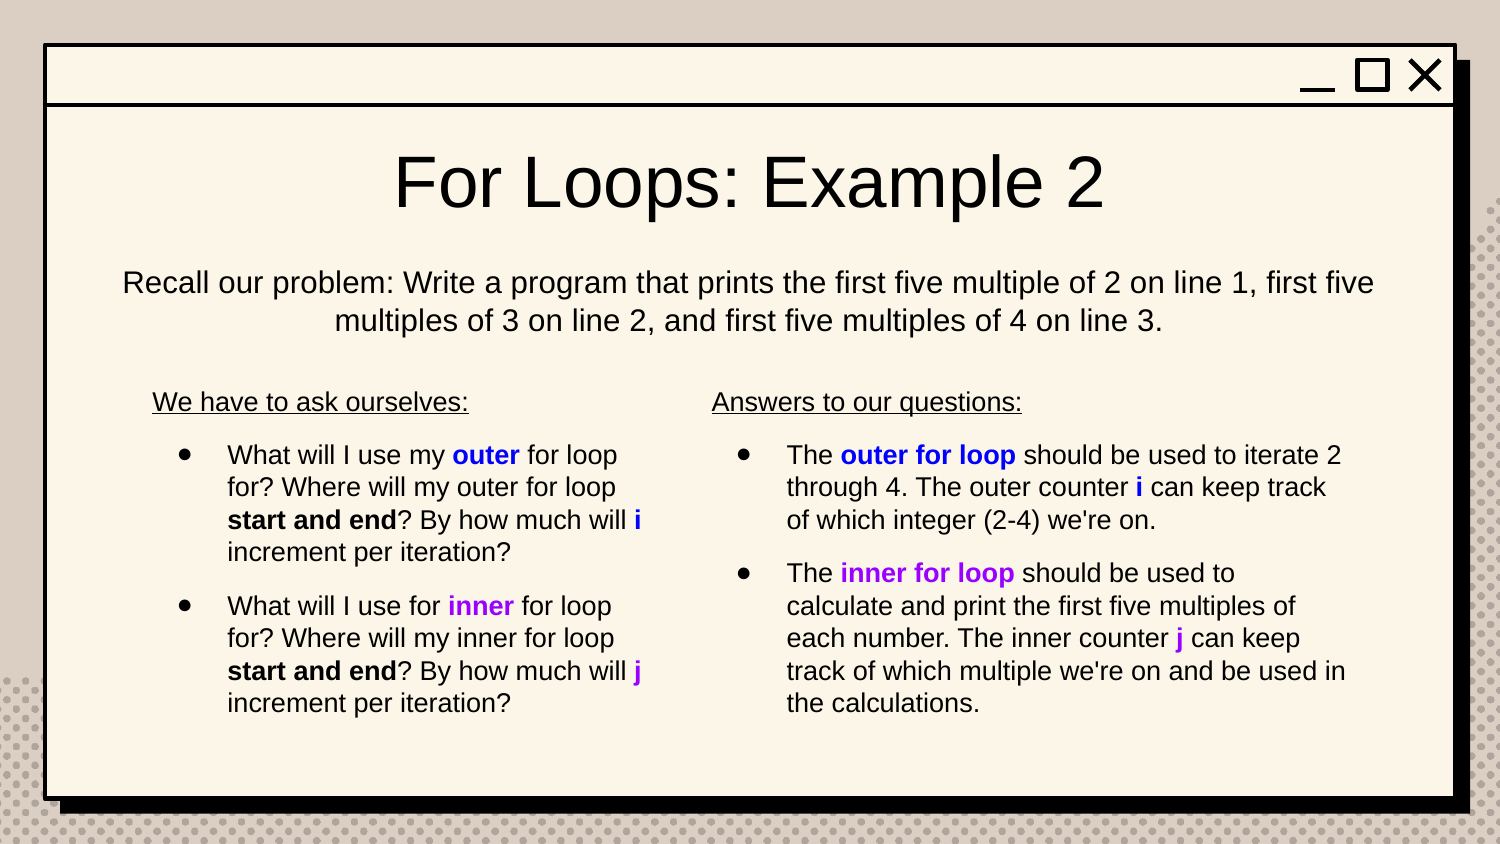

# For Loops: Example 2
Recall our problem: Write a program that prints the first five multiple of 2 on line 1, first five multiples of 3 on line 2, and first five multiples of 4 on line 3.
We have to ask ourselves:
What will I use my outer for loop for? Where will my outer for loop start and end? By how much will i increment per iteration?
What will I use for inner for loop for? Where will my inner for loop start and end? By how much will j increment per iteration?
Answers to our questions:
The outer for loop should be used to iterate 2 through 4. The outer counter i can keep track of which integer (2-4) we're on.
The inner for loop should be used to calculate and print the first five multiples of each number. The inner counter j can keep track of which multiple we're on and be used in the calculations.